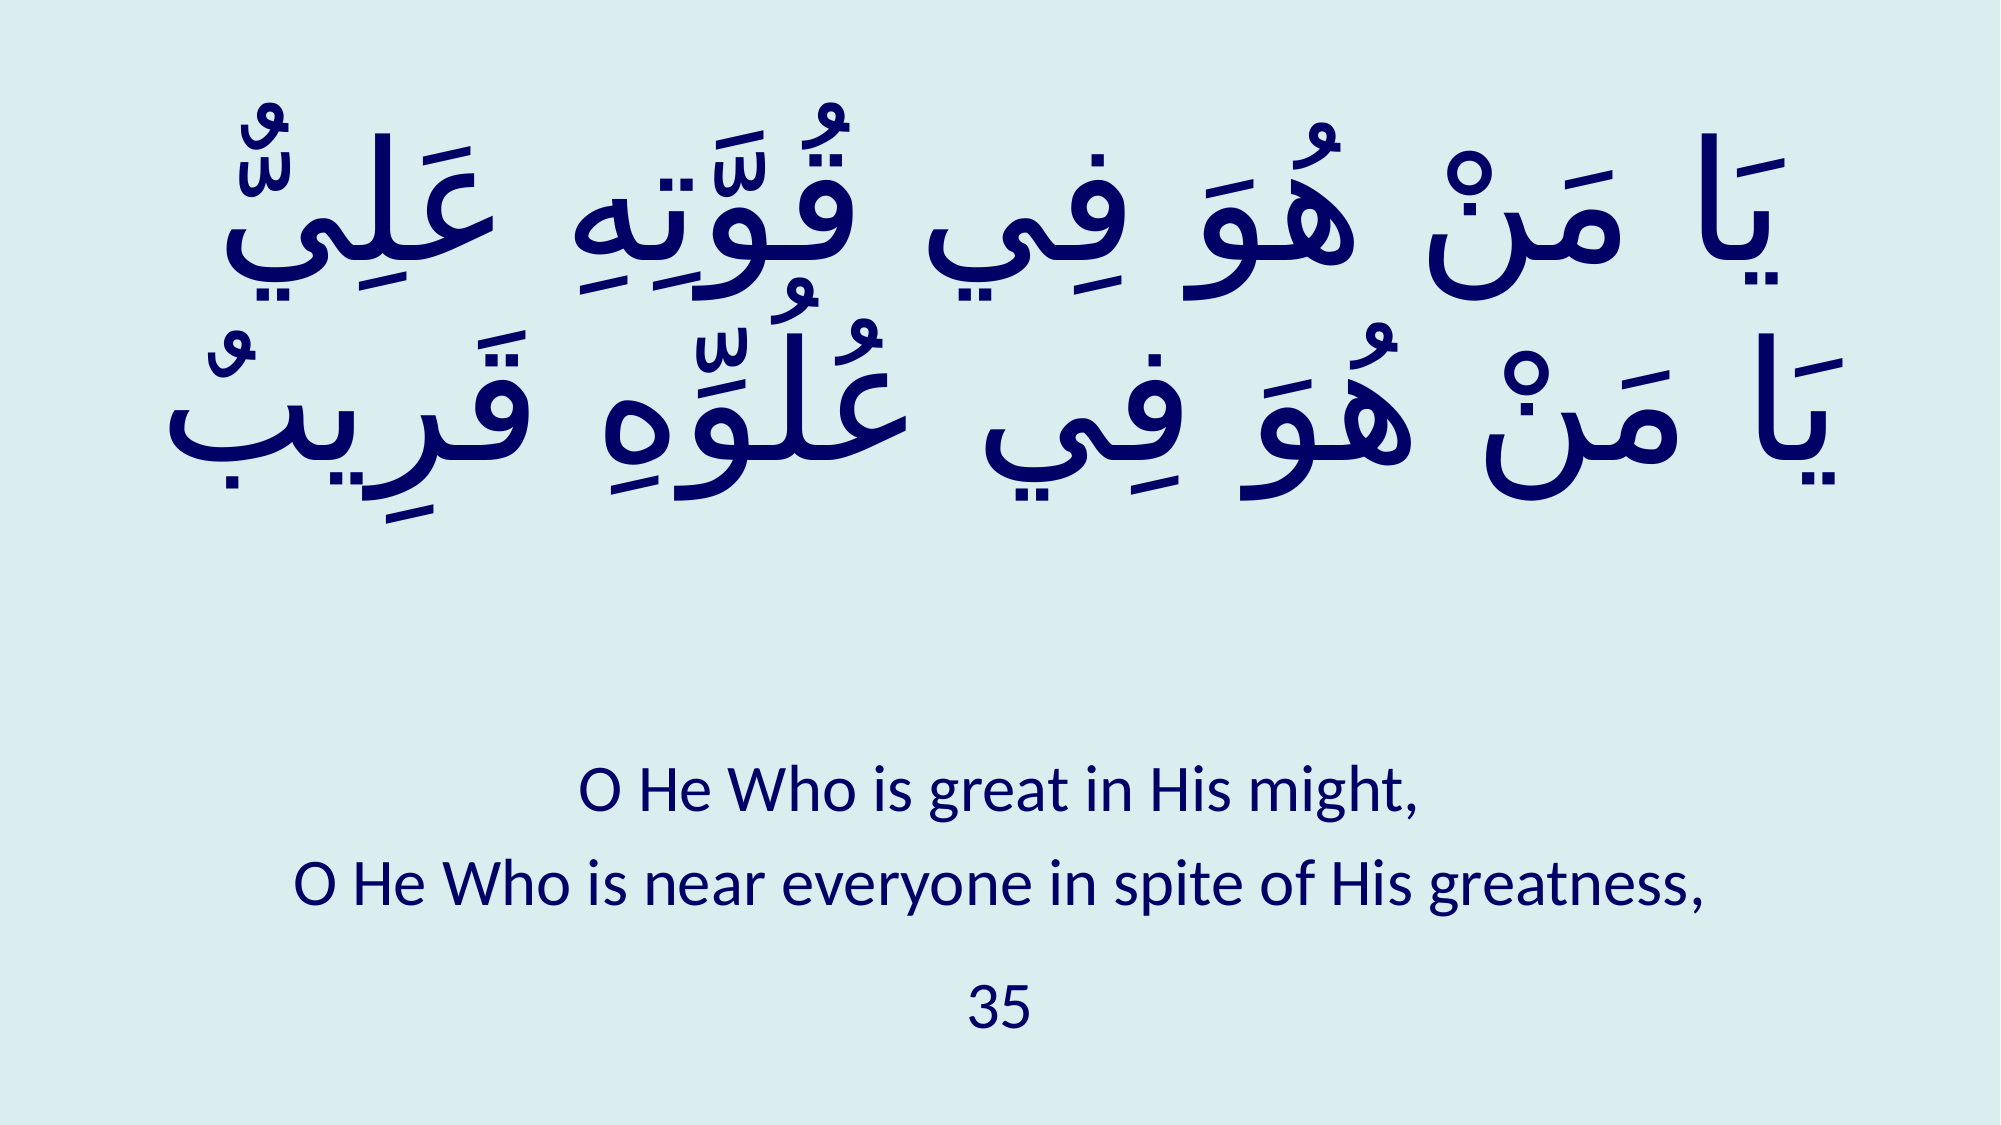

# يَا مَنْ هُوَ فِي قُوَّتِهِ عَلِيٌّ يَا مَنْ هُوَ فِي عُلُوِّهِ قَرِيبٌ
O He Who is great in His might,
O He Who is near everyone in spite of His greatness,
35